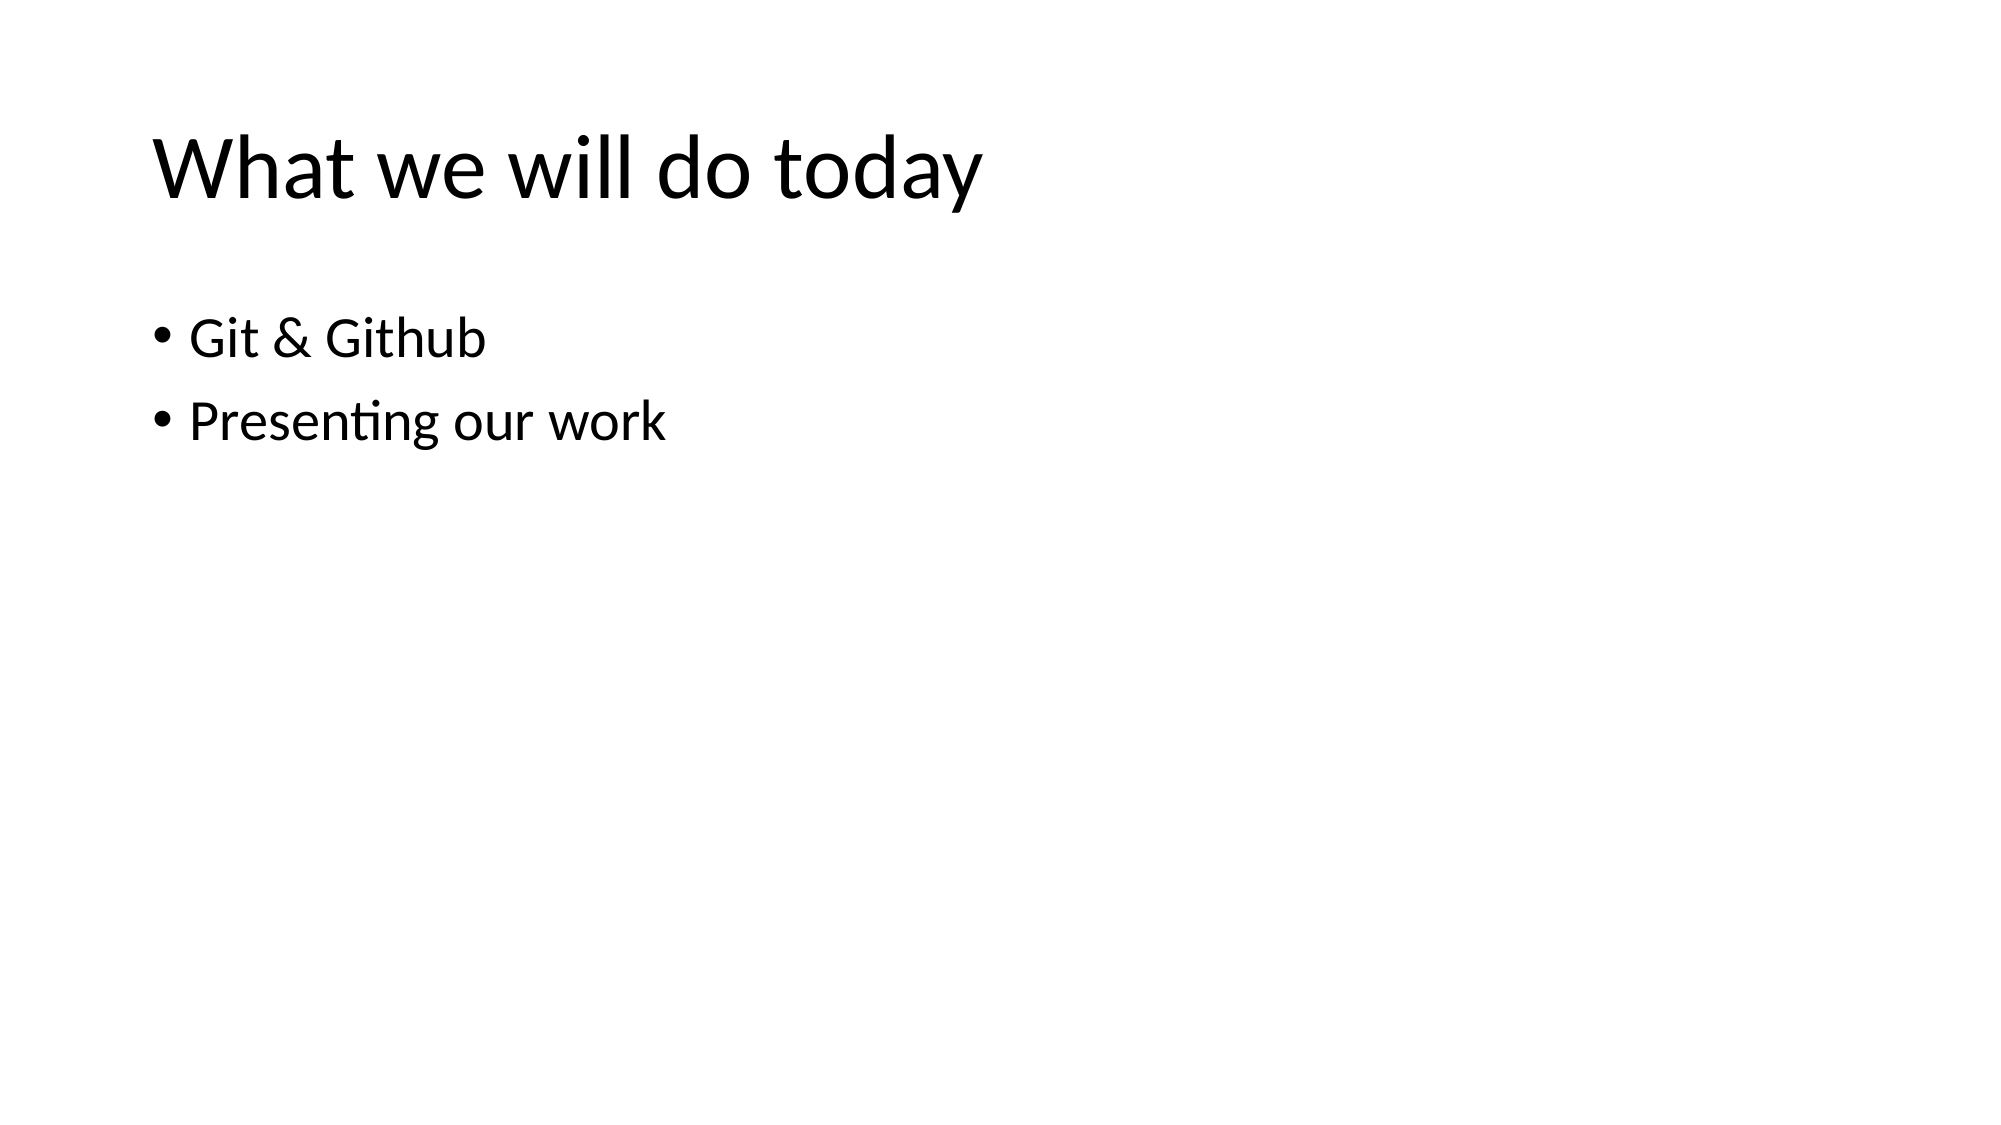

# What we will do today
Git & Github
Presenting our work